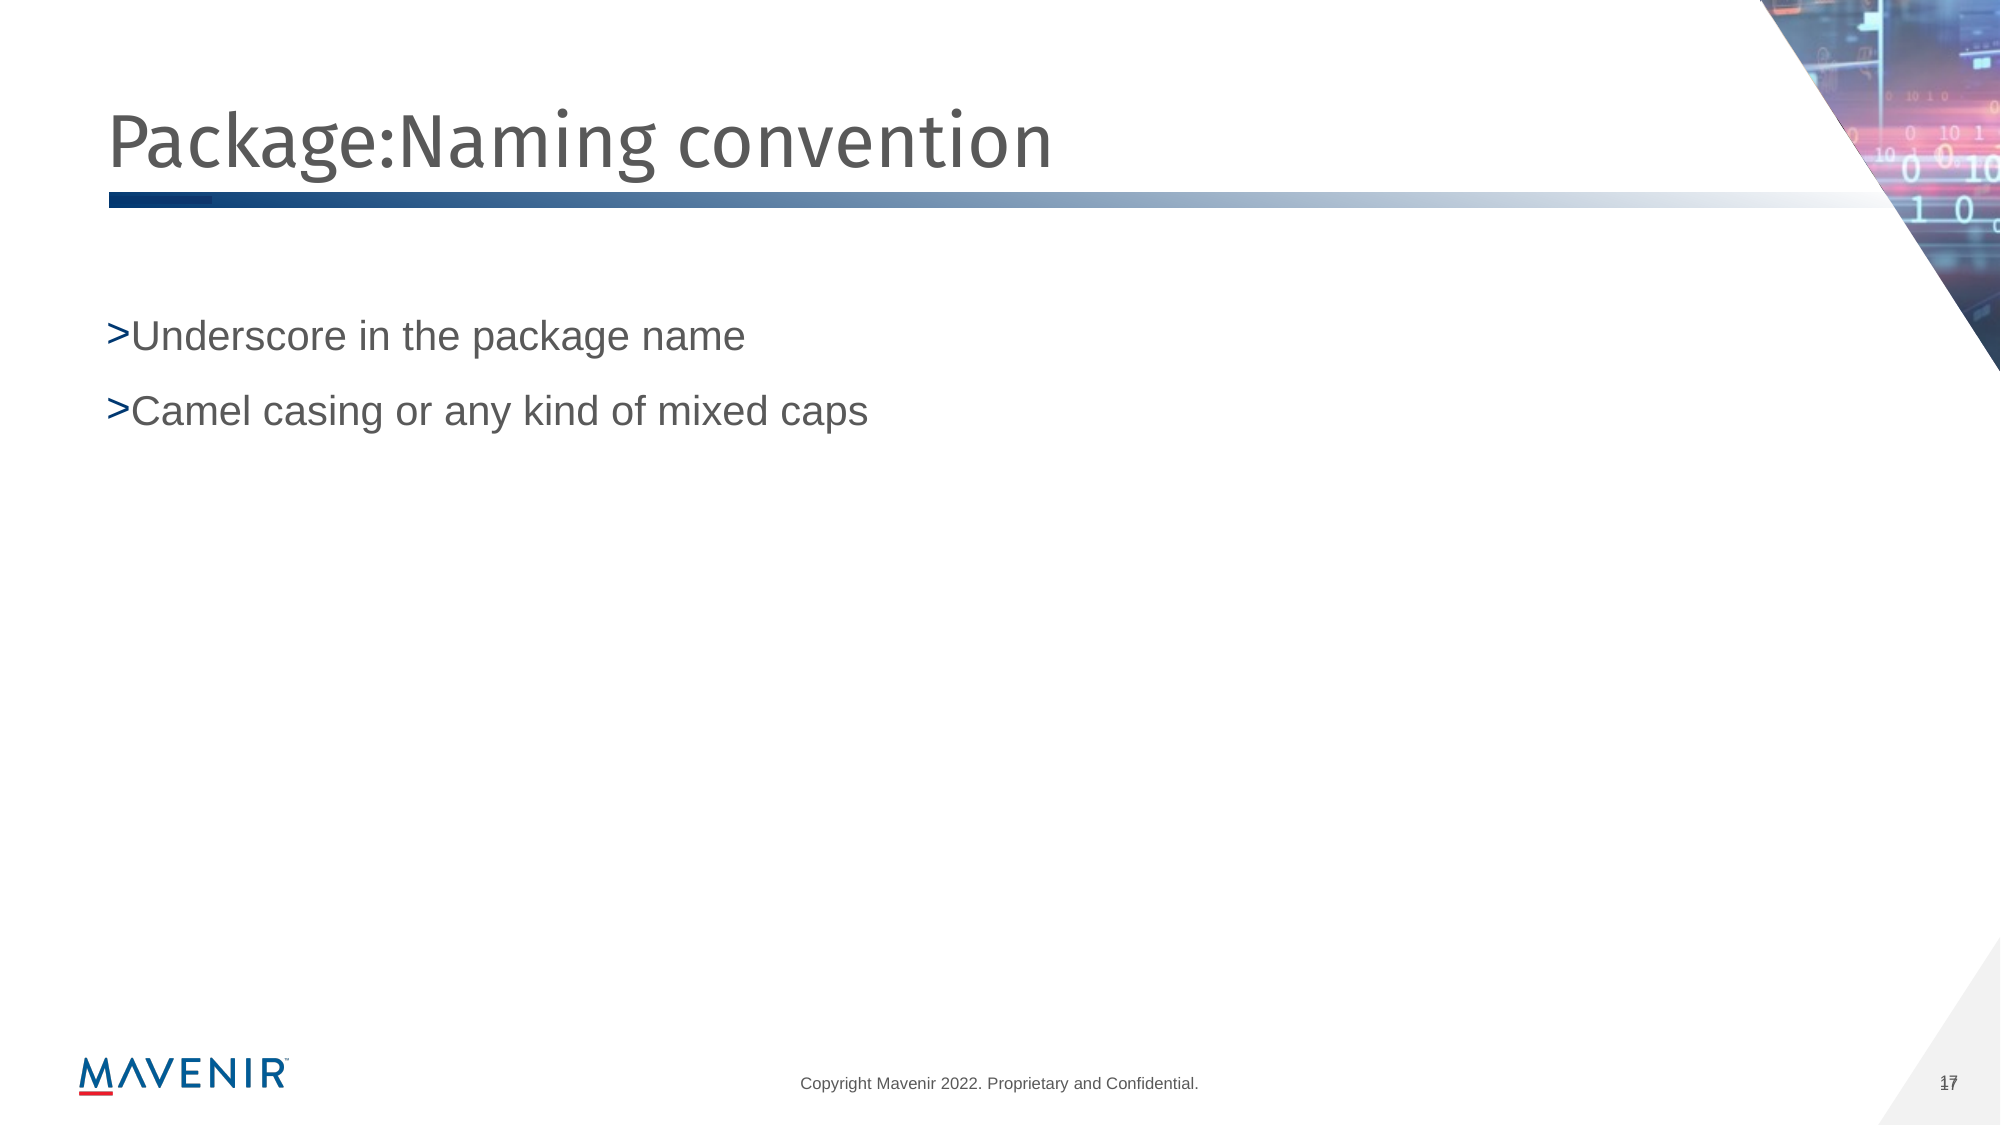

# Package:Naming convention

Underscore in the package name
Camel casing or any kind of mixed caps

17